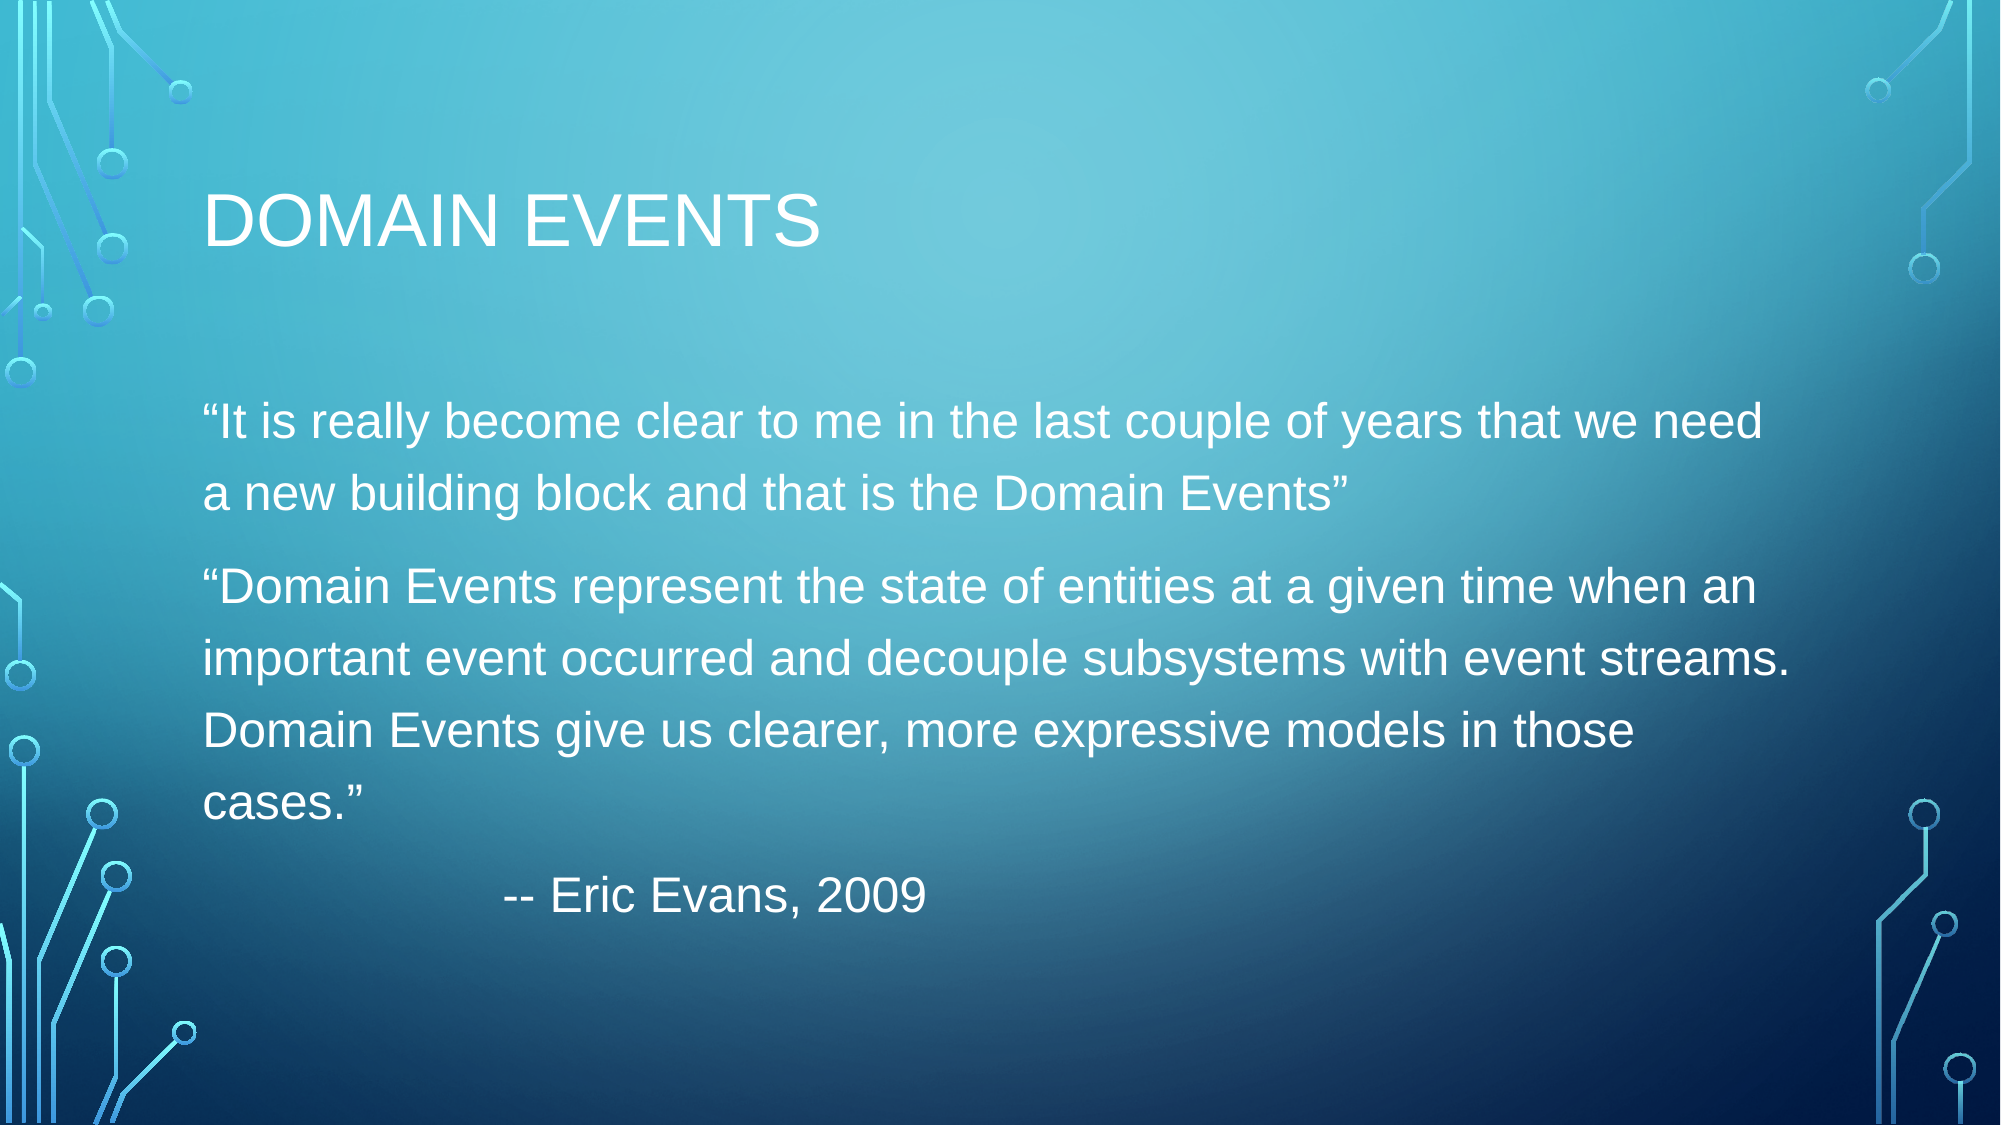

# Domain Events
“It is really become clear to me in the last couple of years that we need a new building block and that is the Domain Events”
“Domain Events represent the state of entities at a given time when an important event occurred and decouple subsystems with event streams. Domain Events give us clearer, more expressive models in those cases.”
		-- Eric Evans, 2009